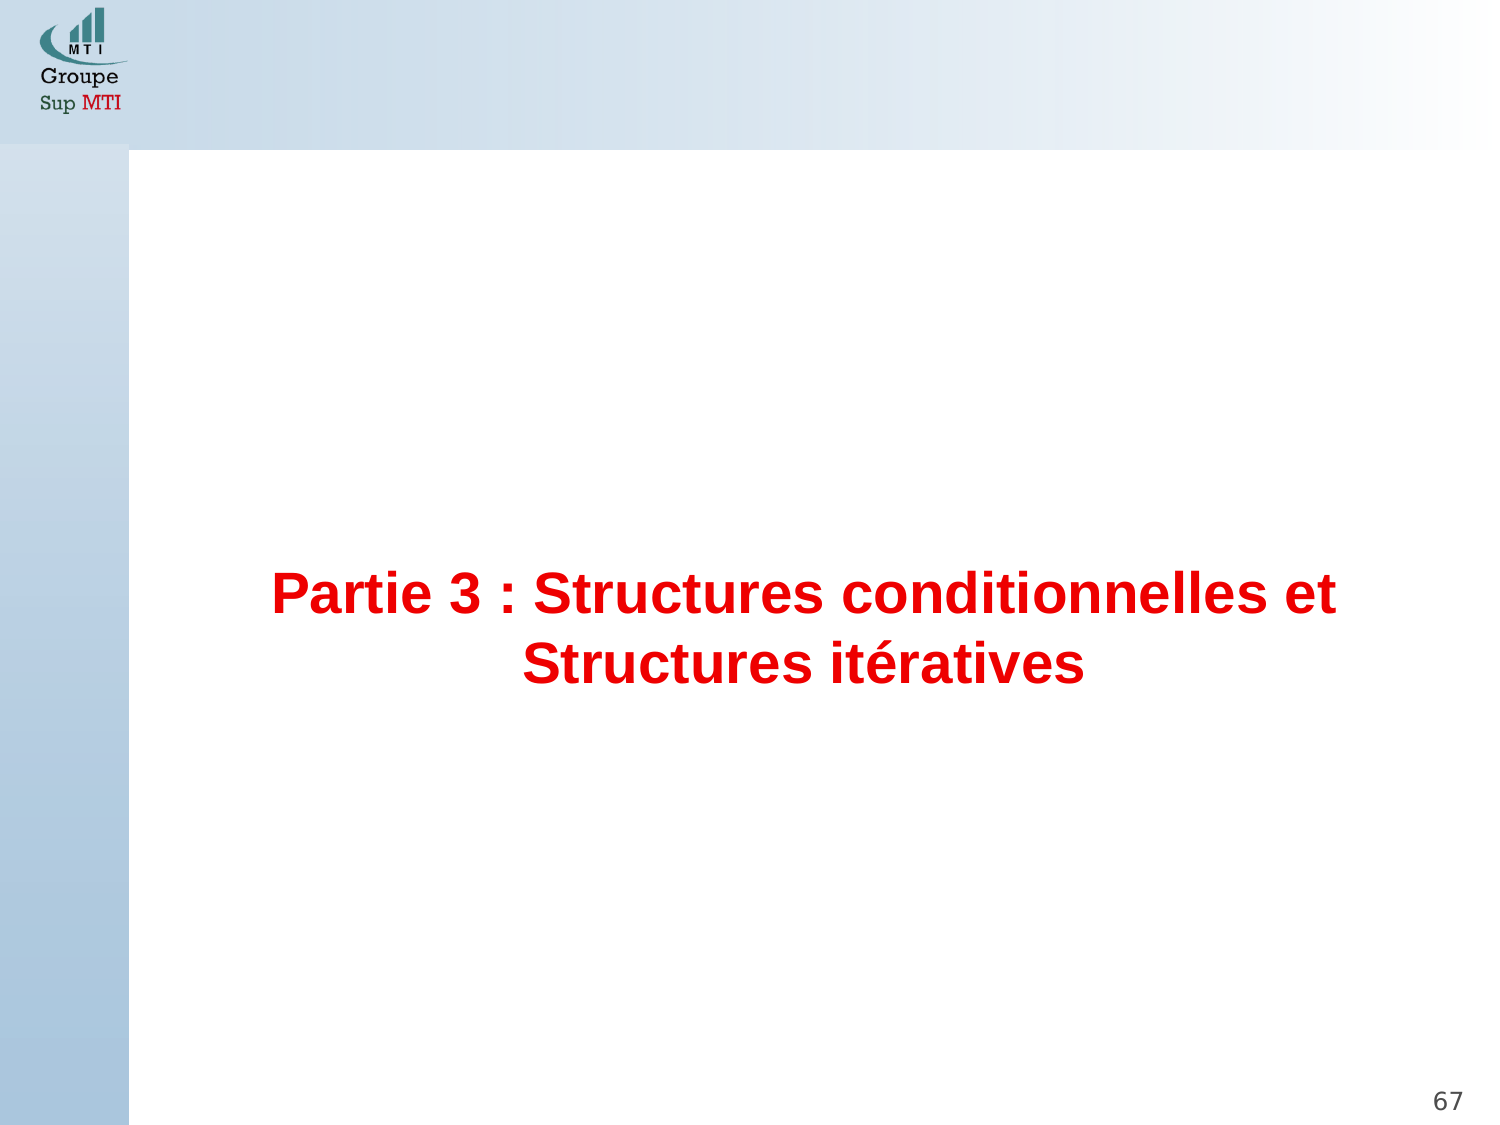

#

Partie 3 : Structures conditionnelles et Structures itératives